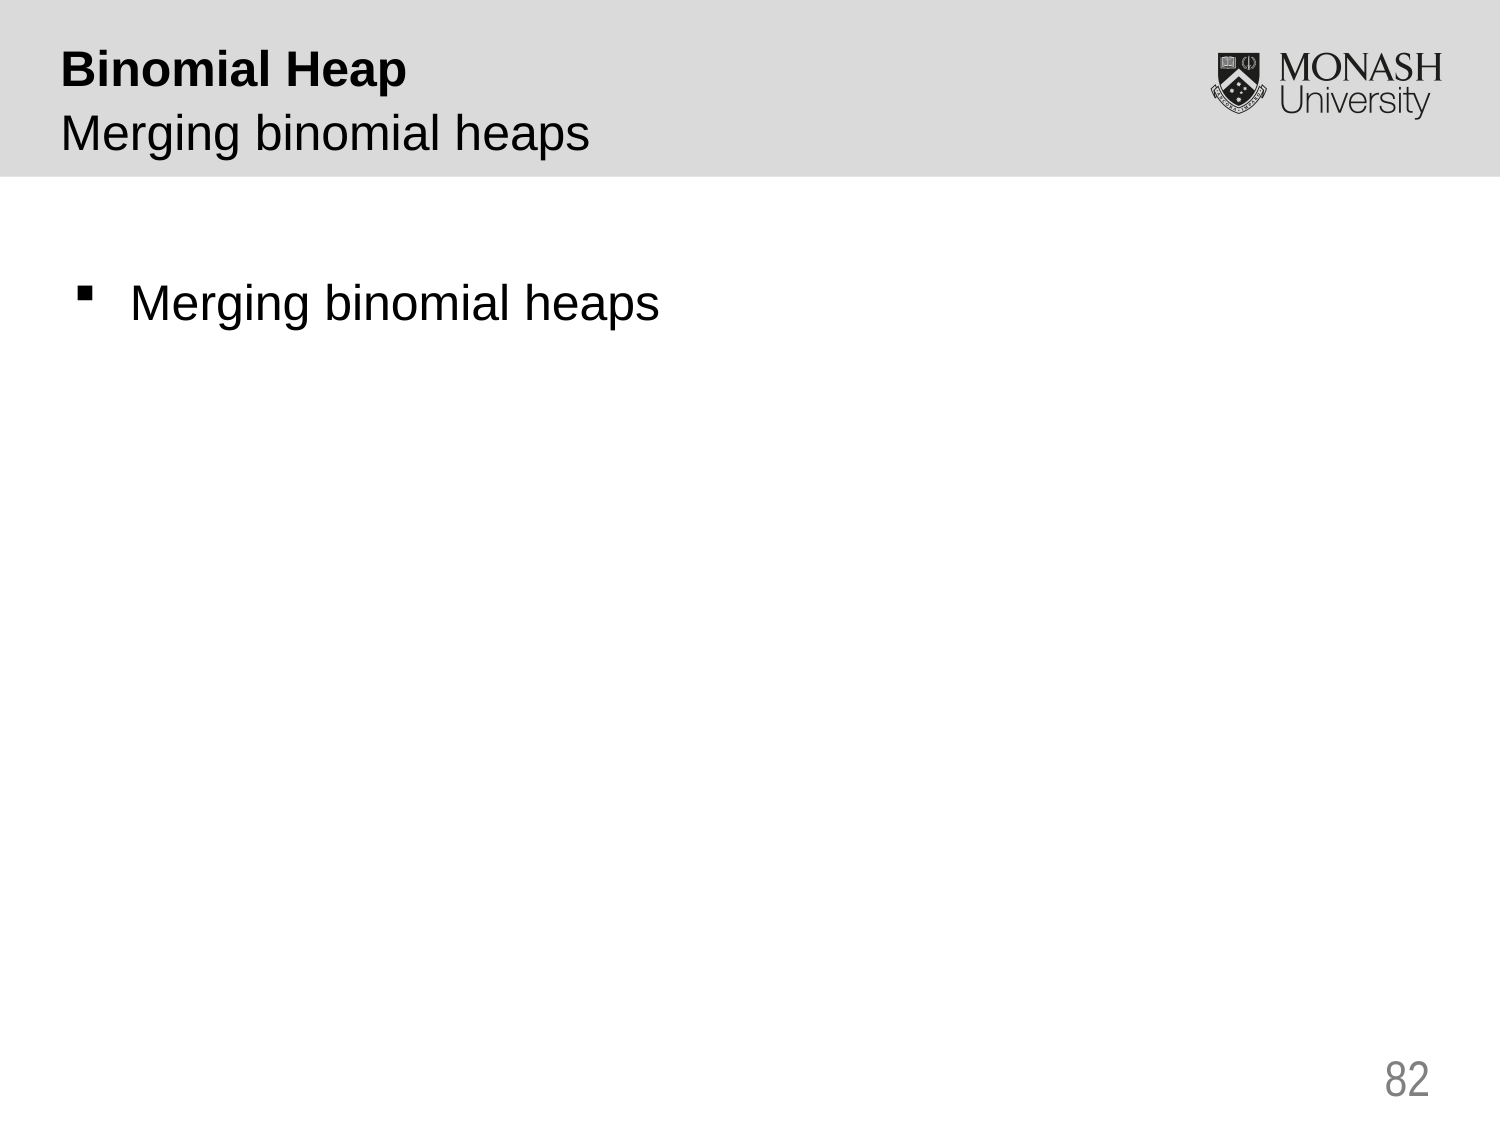

Binomial Heap
Merging binomial heaps
Merging binomial heaps